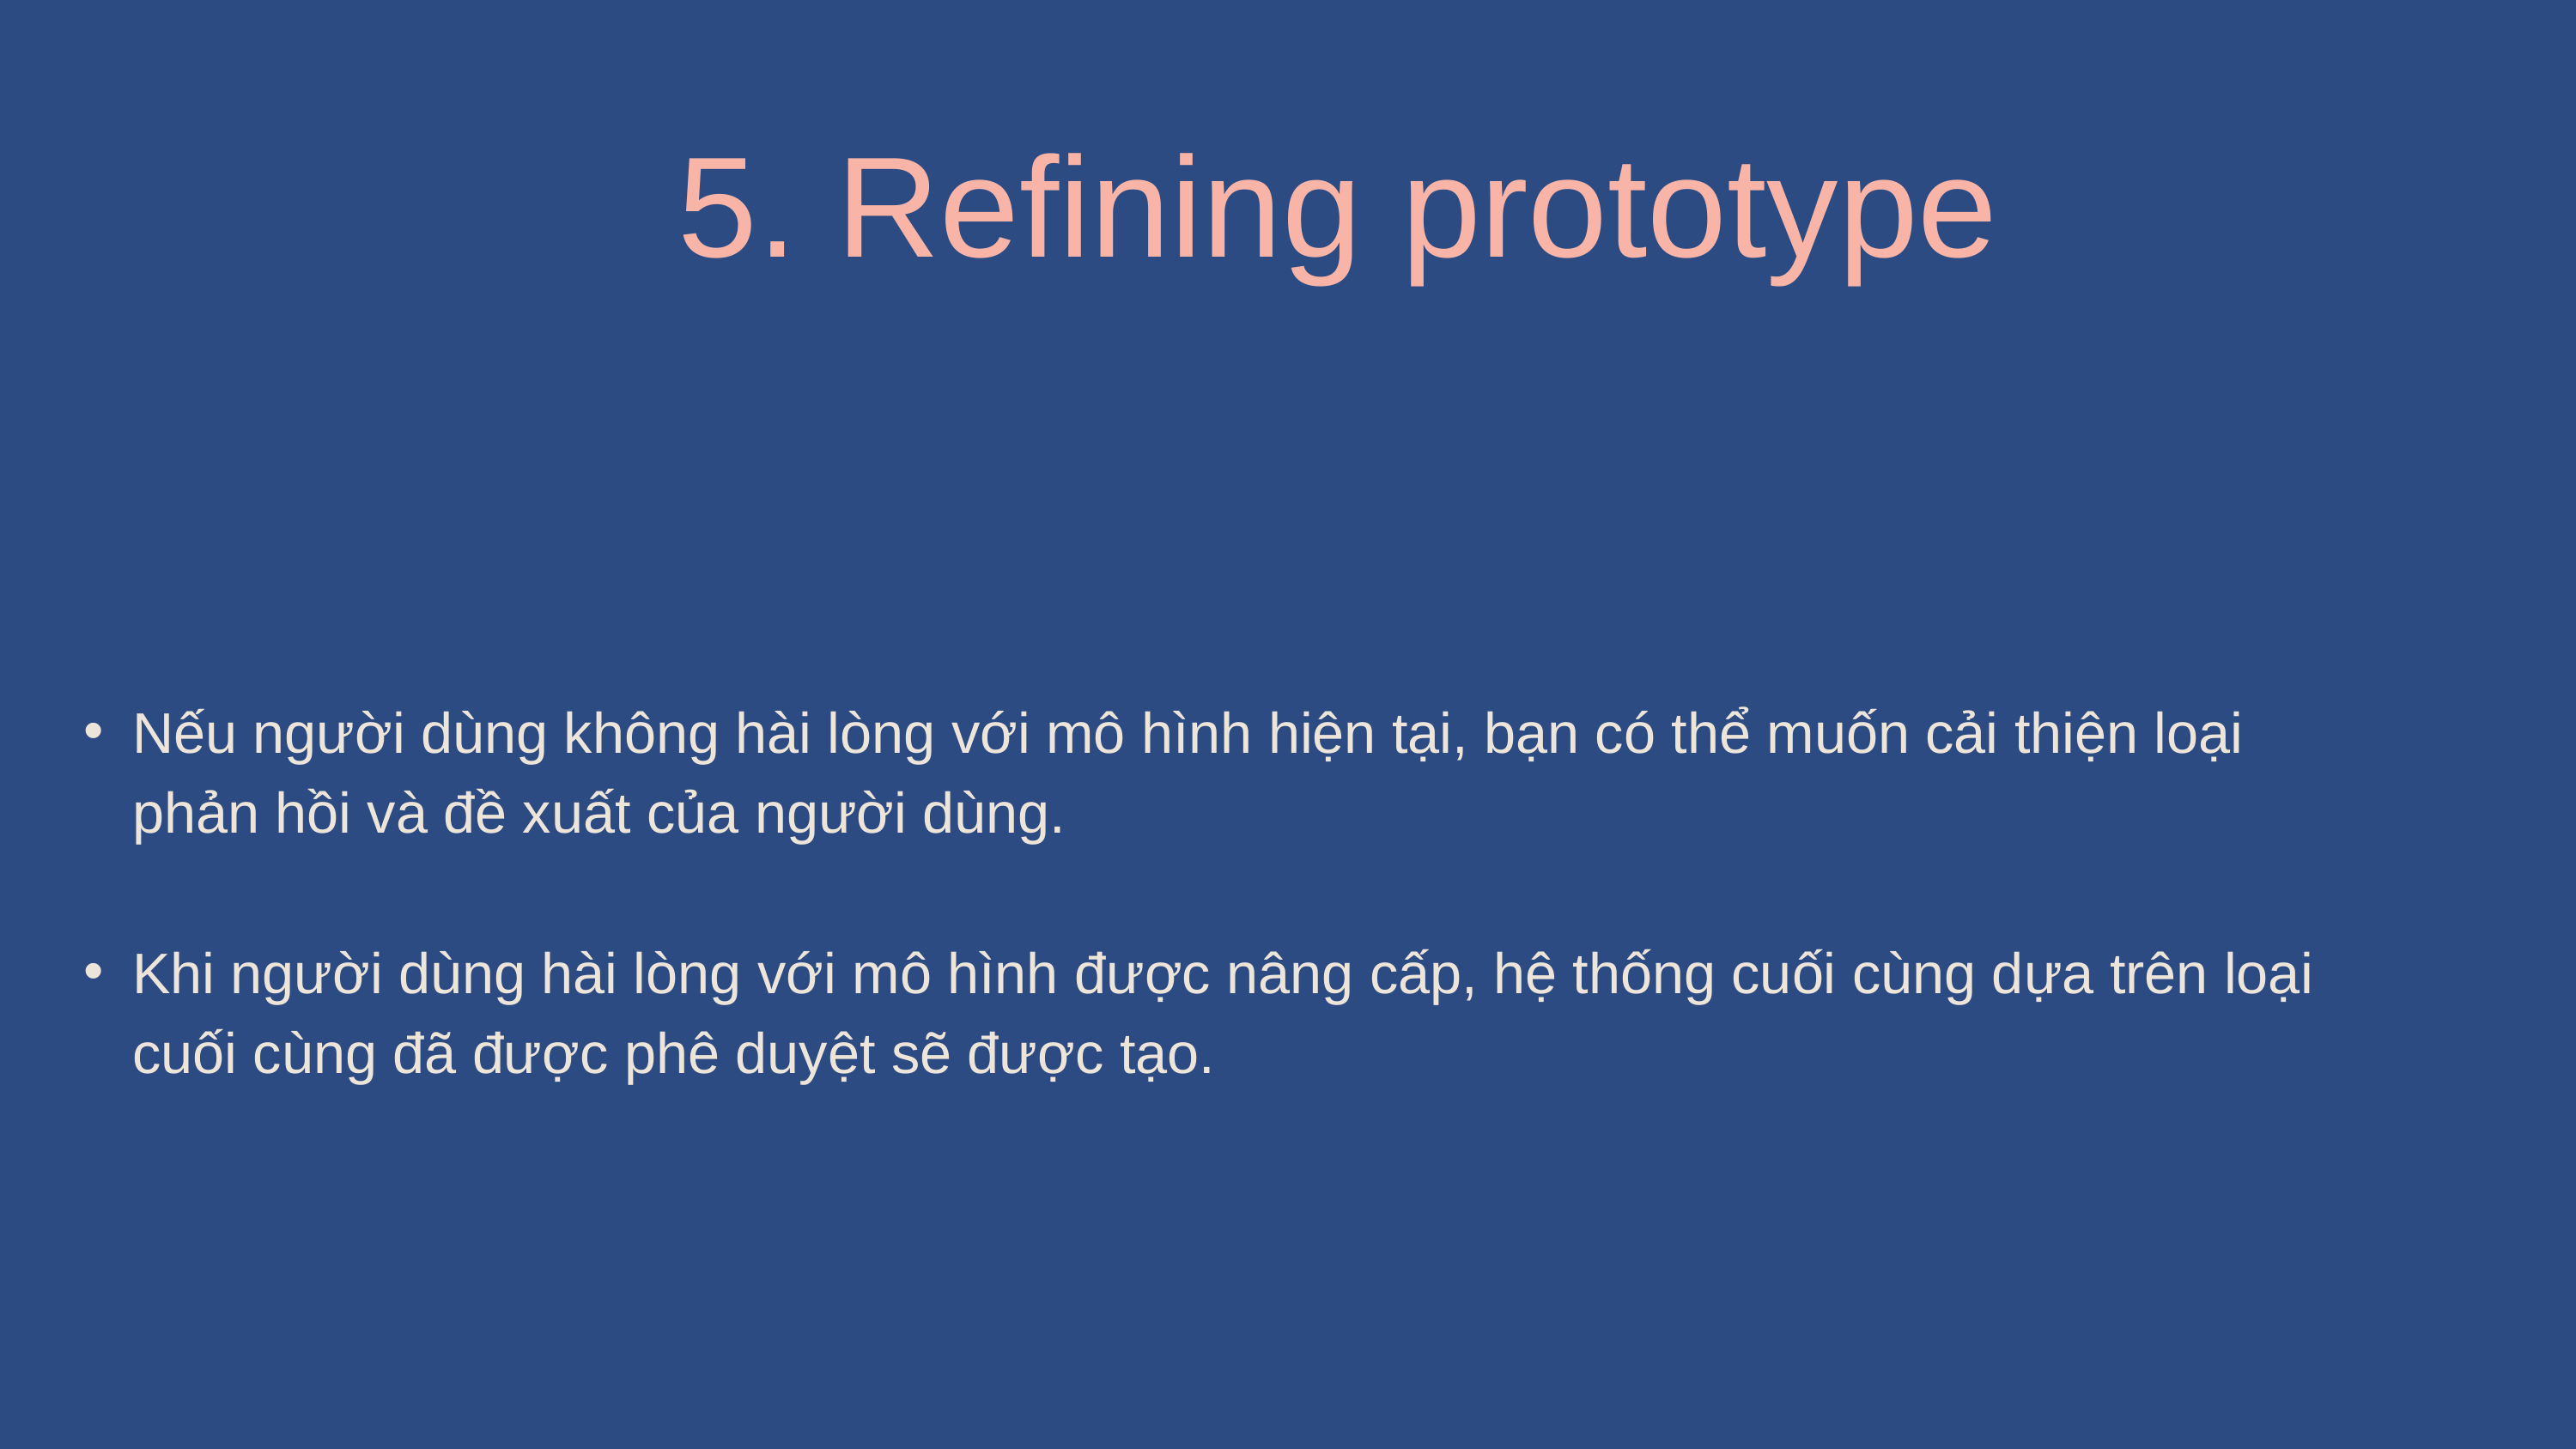

5. Refining prototype
Nếu người dùng không hài lòng với mô hình hiện tại, bạn có thể muốn cải thiện loại phản hồi và đề xuất của người dùng.

Khi người dùng hài lòng với mô hình được nâng cấp, hệ thống cuối cùng dựa trên loại cuối cùng đã được phê duyệt sẽ được tạo.